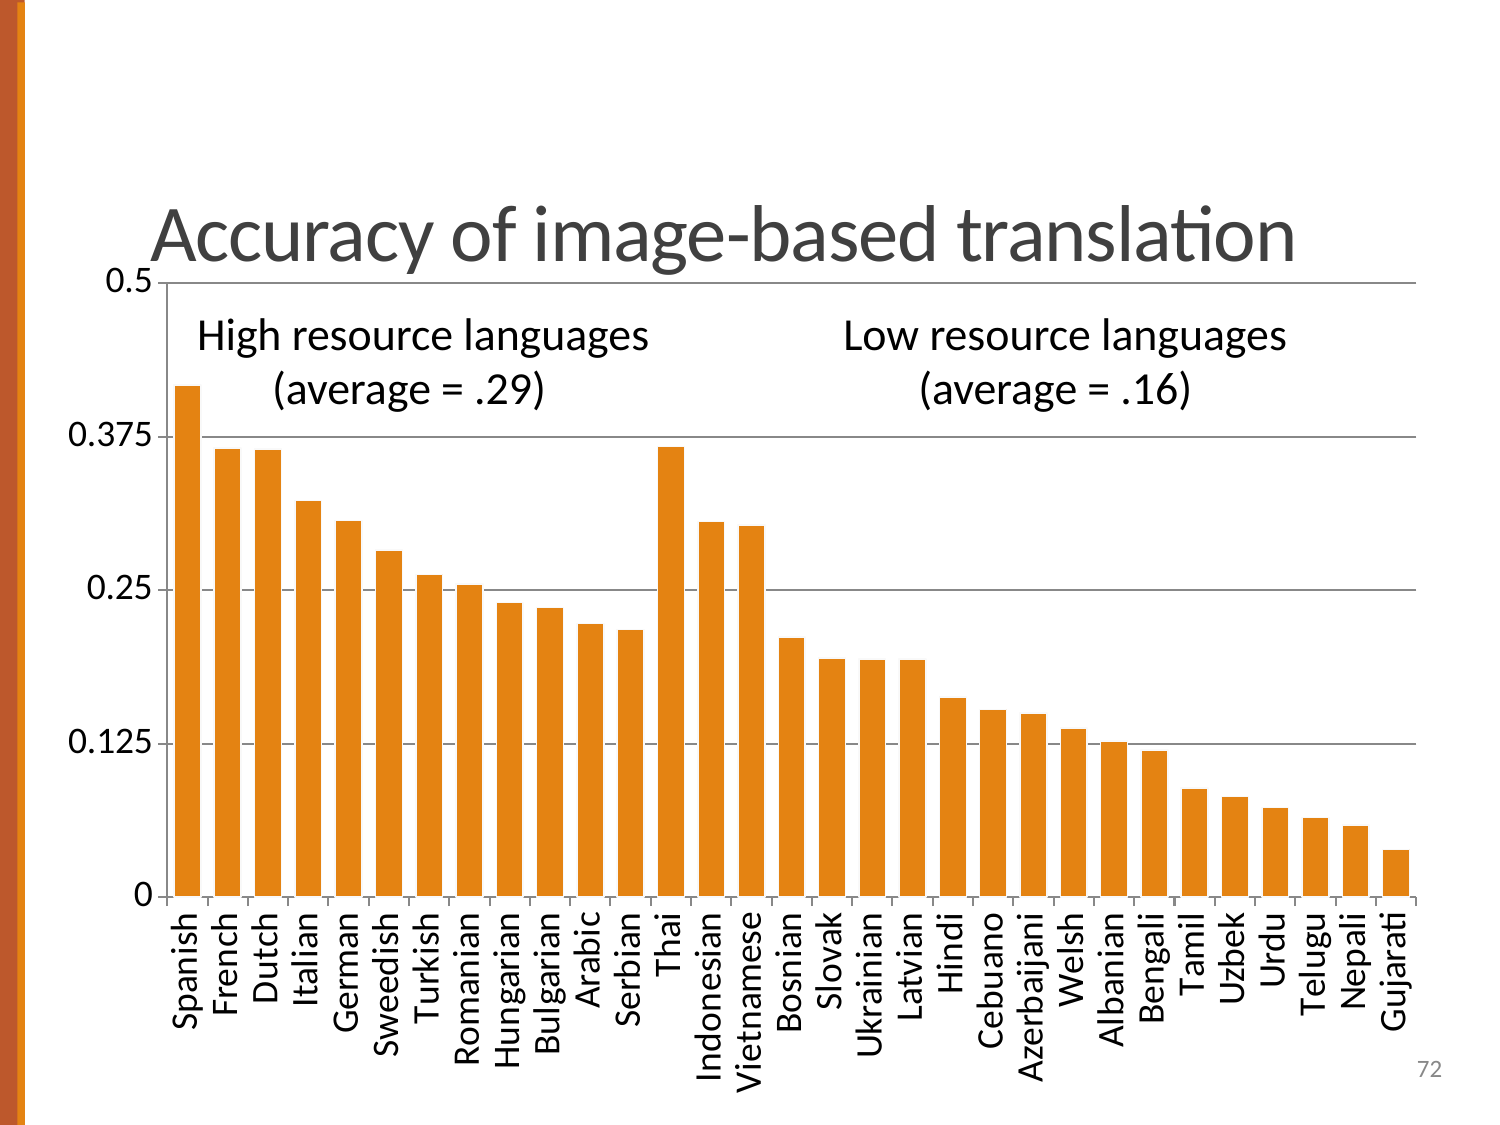

# Accuracy of image-based translation

### Chart

| Category | top-10 accuracy |
|---|---|
| Spanish | 0.417 |
| French | 0.366 |
| Dutch | 0.365 |
| Italian | 0.323 |
| German | 0.307 |
| Sweedish | 0.283 |
| Turkish | 0.263 |
| Romanian | 0.255 |
| Hungarian | 0.24 |
| Bulgarian | 0.236 |
| Arabic | 0.223 |
| Serbian | 0.218 |
| Thai | 0.367 |
| Indonesian | 0.306 |
| Vietnamese | 0.303 |
| Bosnian | 0.212 |
| Slovak | 0.195 |
| Ukrainian | 0.194 |
| Latvian | 0.194 |
| Hindi | 0.163 |
| Cebuano | 0.153 |
| Azerbaijani | 0.15 |
| Welsh | 0.138 |
| Albanian | 0.127 |
| Bengali | 0.12 |
| Tamil | 0.089 |
| Uzbek | 0.082 |
| Urdu | 0.073 |
| Telugu | 0.065 |
| Nepali | 0.059 |
| Gujarati | 0.039 |
High resource languages
(average = .29)
Low resource languages
(average = .16)
72